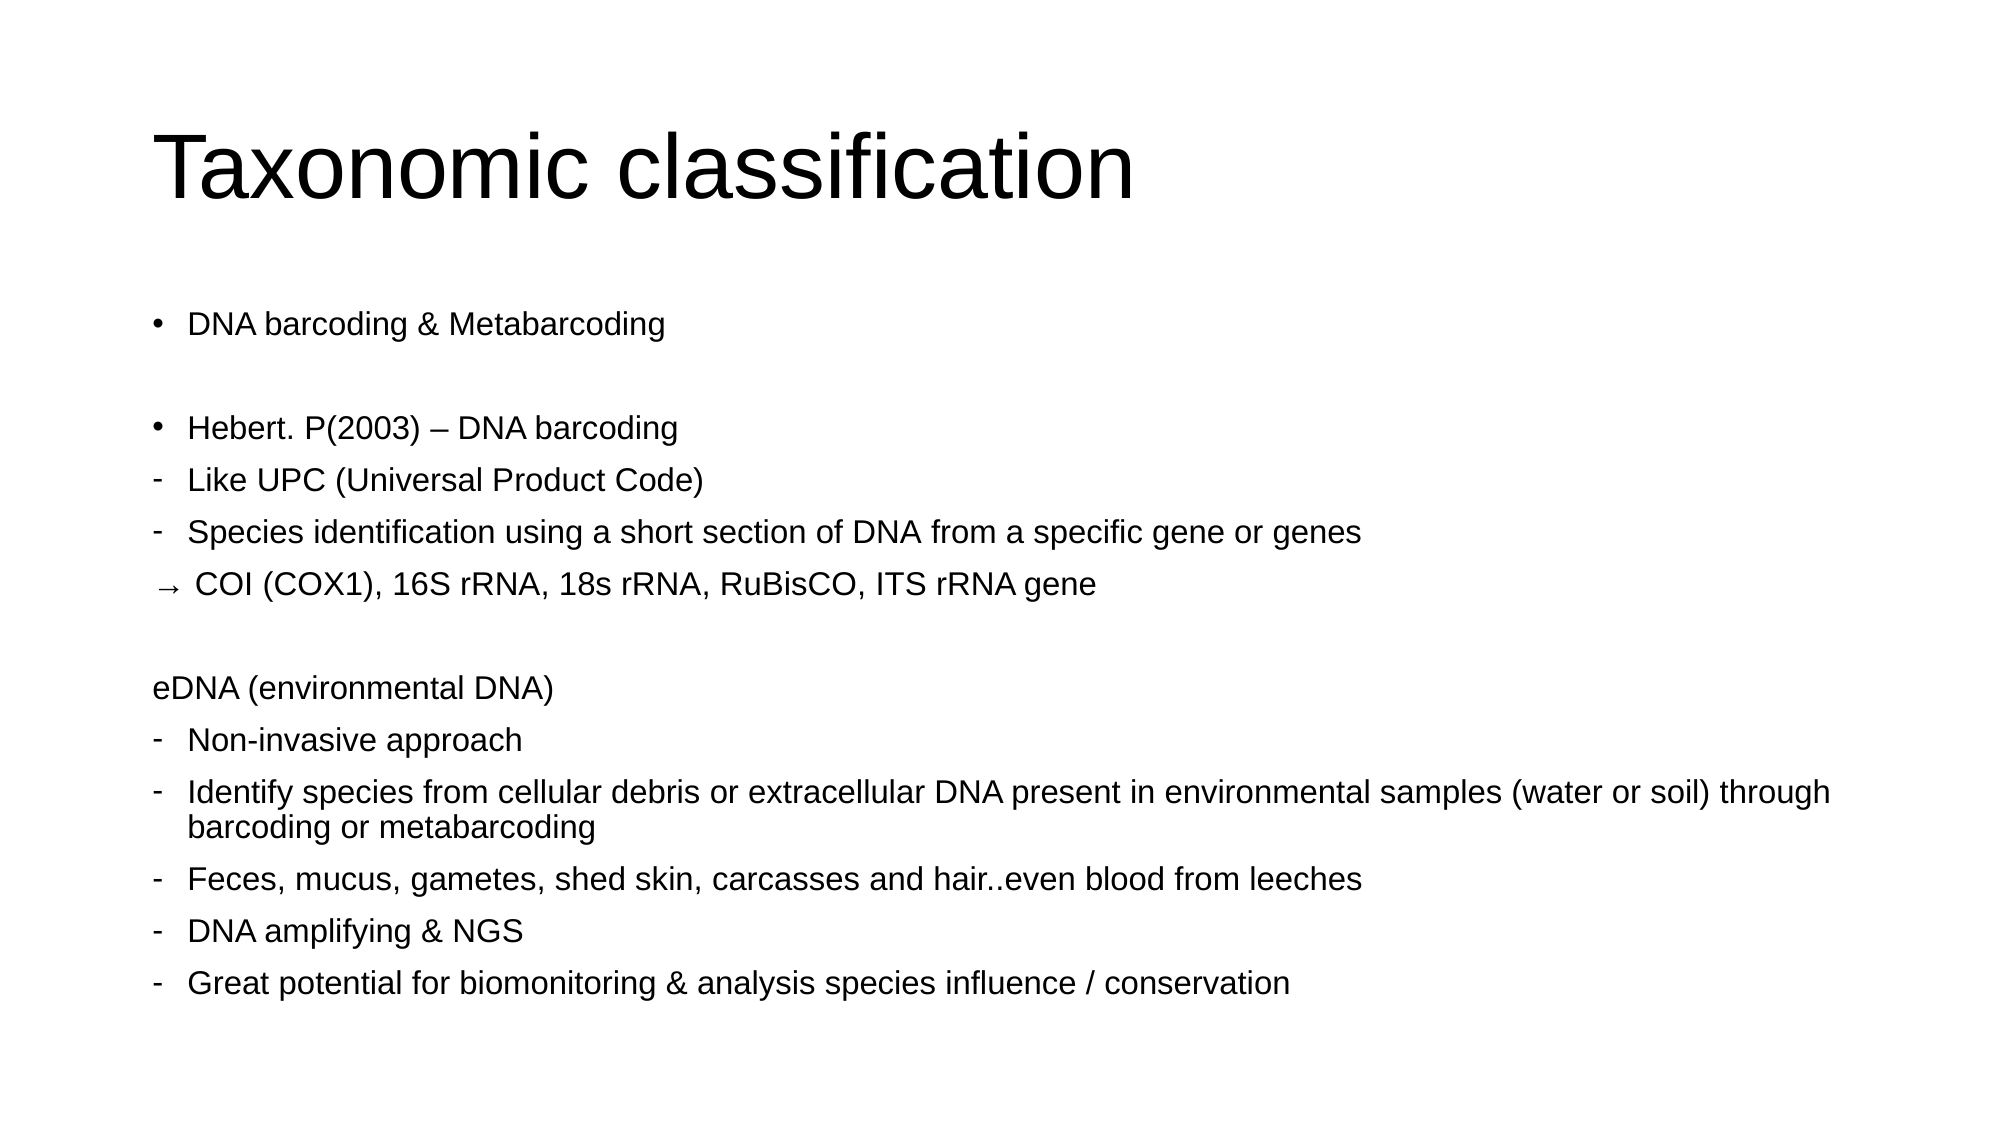

# Taxonomic classification
DNA barcoding & Metabarcoding

Hebert. P(2003) – DNA barcoding
Like UPC (Universal Product Code)
Species identification using a short section of DNA from a specific gene or genes
→ COI (COX1), 16S rRNA, 18s rRNA, RuBisCO, ITS rRNA gene

eDNA (environmental DNA)
Non-invasive approach
Identify species from cellular debris or extracellular DNA present in environmental samples (water or soil) through barcoding or metabarcoding
Feces, mucus, gametes, shed skin, carcasses and hair..even blood from leeches
DNA amplifying & NGS
Great potential for biomonitoring & analysis species influence / conservation